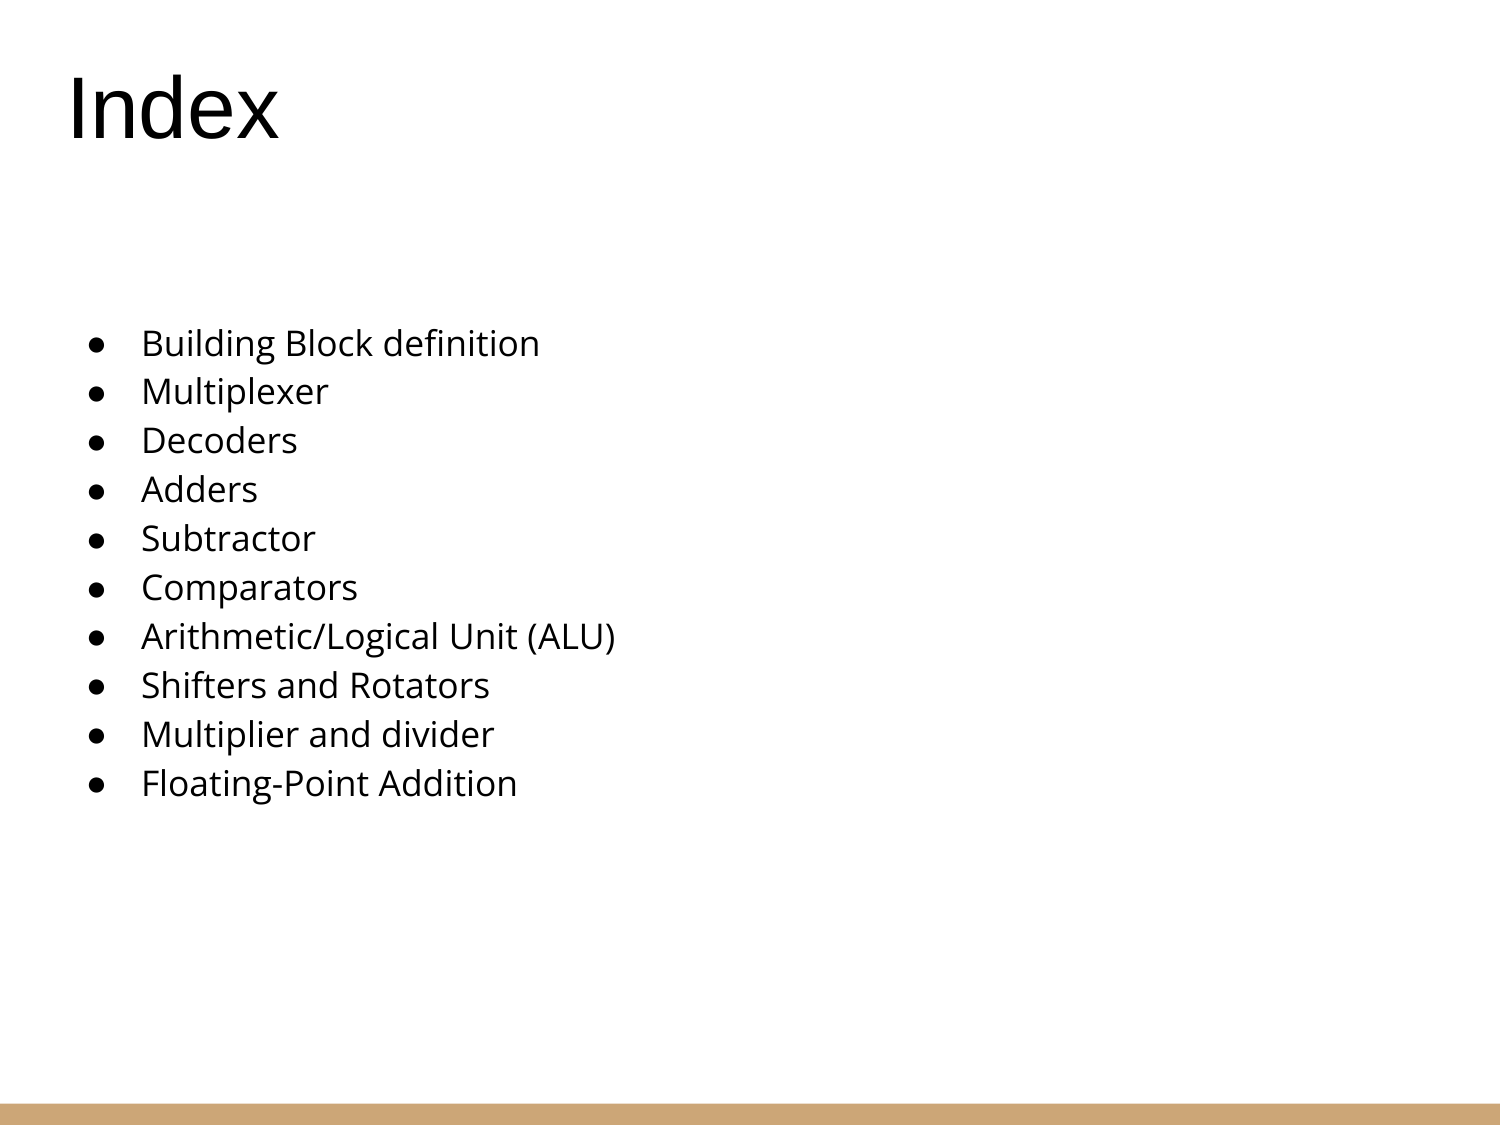

Index
Building Block definition
Multiplexer
Decoders
Adders
Subtractor
Comparators
Arithmetic/Logical Unit (ALU)
Shifters and Rotators
Multiplier and divider
Floating-Point Addition